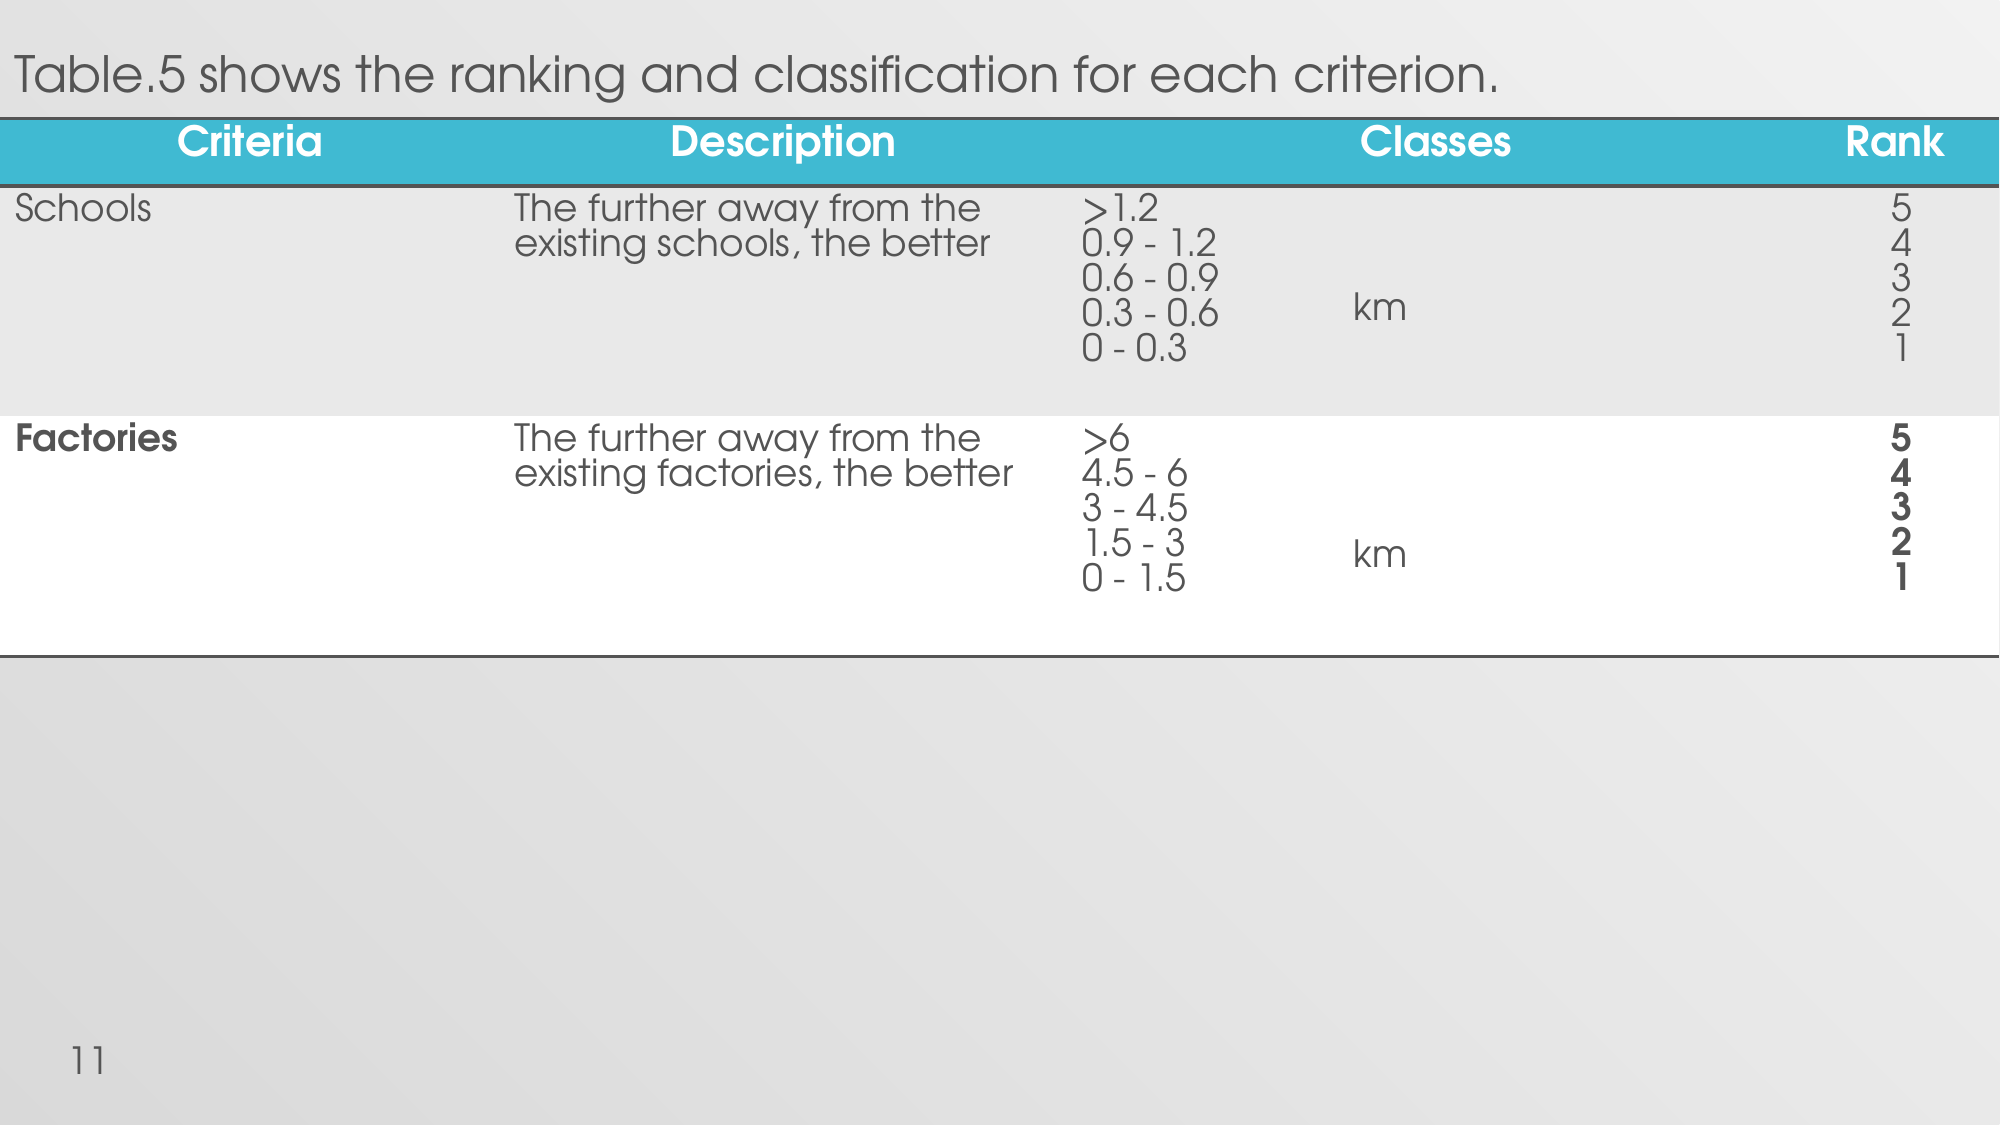

Table.5 shows the ranking and classification for each criterion.

| Criteria | Description | Classes | Rank |
| --- | --- | --- | --- |
| Schools | The further away from the existing schools, the better | >1.2 0.9 - 1.2 0.6 - 0.9 0.3 - 0.6 0 - 0.3 | 5 4 3 2 1 |
| Factories | The further away from the existing factories, the better | >6 4.5 - 6 3 - 4.5 1.5 - 3 0 - 1.5 | 5 4 3 2 1 |
km
km
11